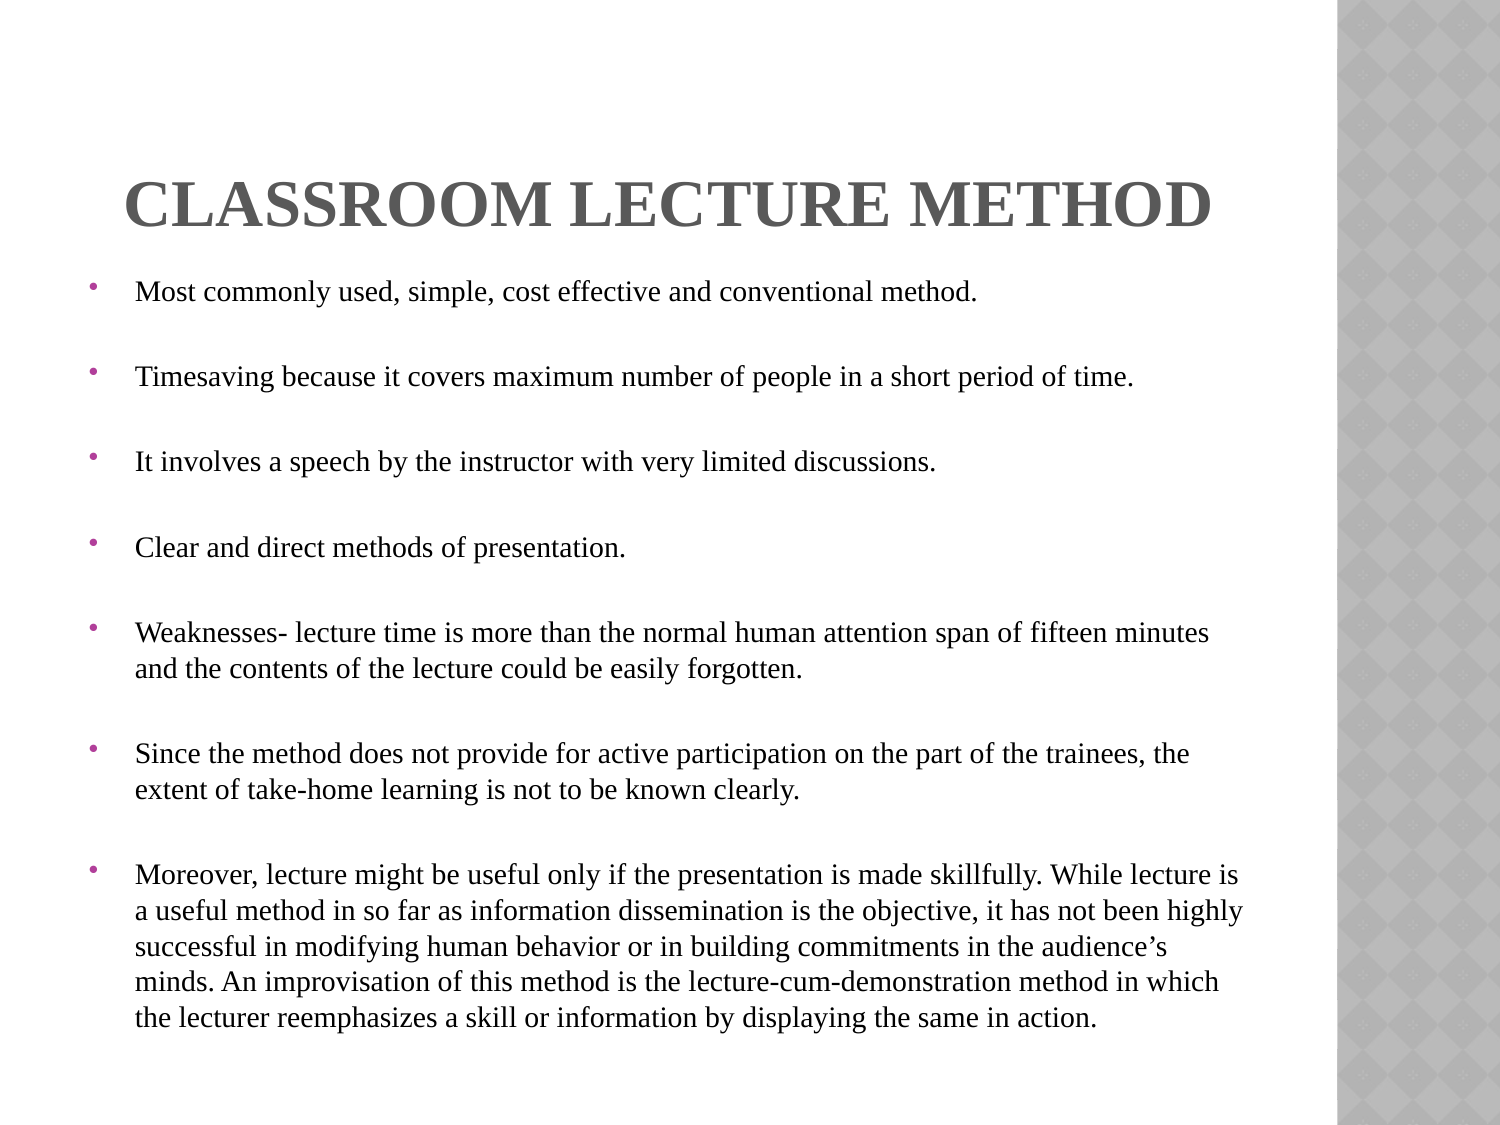

# Classroom Lecture Method
Most commonly used, simple, cost effective and conventional method.

Timesaving because it covers maximum number of people in a short period of time.

It involves a speech by the instructor with very limited discussions.

Clear and direct methods of presentation.

Weaknesses- lecture time is more than the normal human attention span of fifteen minutes and the contents of the lecture could be easily forgotten.

Since the method does not provide for active participation on the part of the trainees, the extent of take-home learning is not to be known clearly.

Moreover, lecture might be useful only if the presentation is made skillfully. While lecture is a useful method in so far as information dissemination is the objective, it has not been highly successful in modifying human behavior or in building commitments in the audience’s minds. An improvisation of this method is the lecture-cum-demonstration method in which the lecturer reemphasizes a skill or information by displaying the same in action.